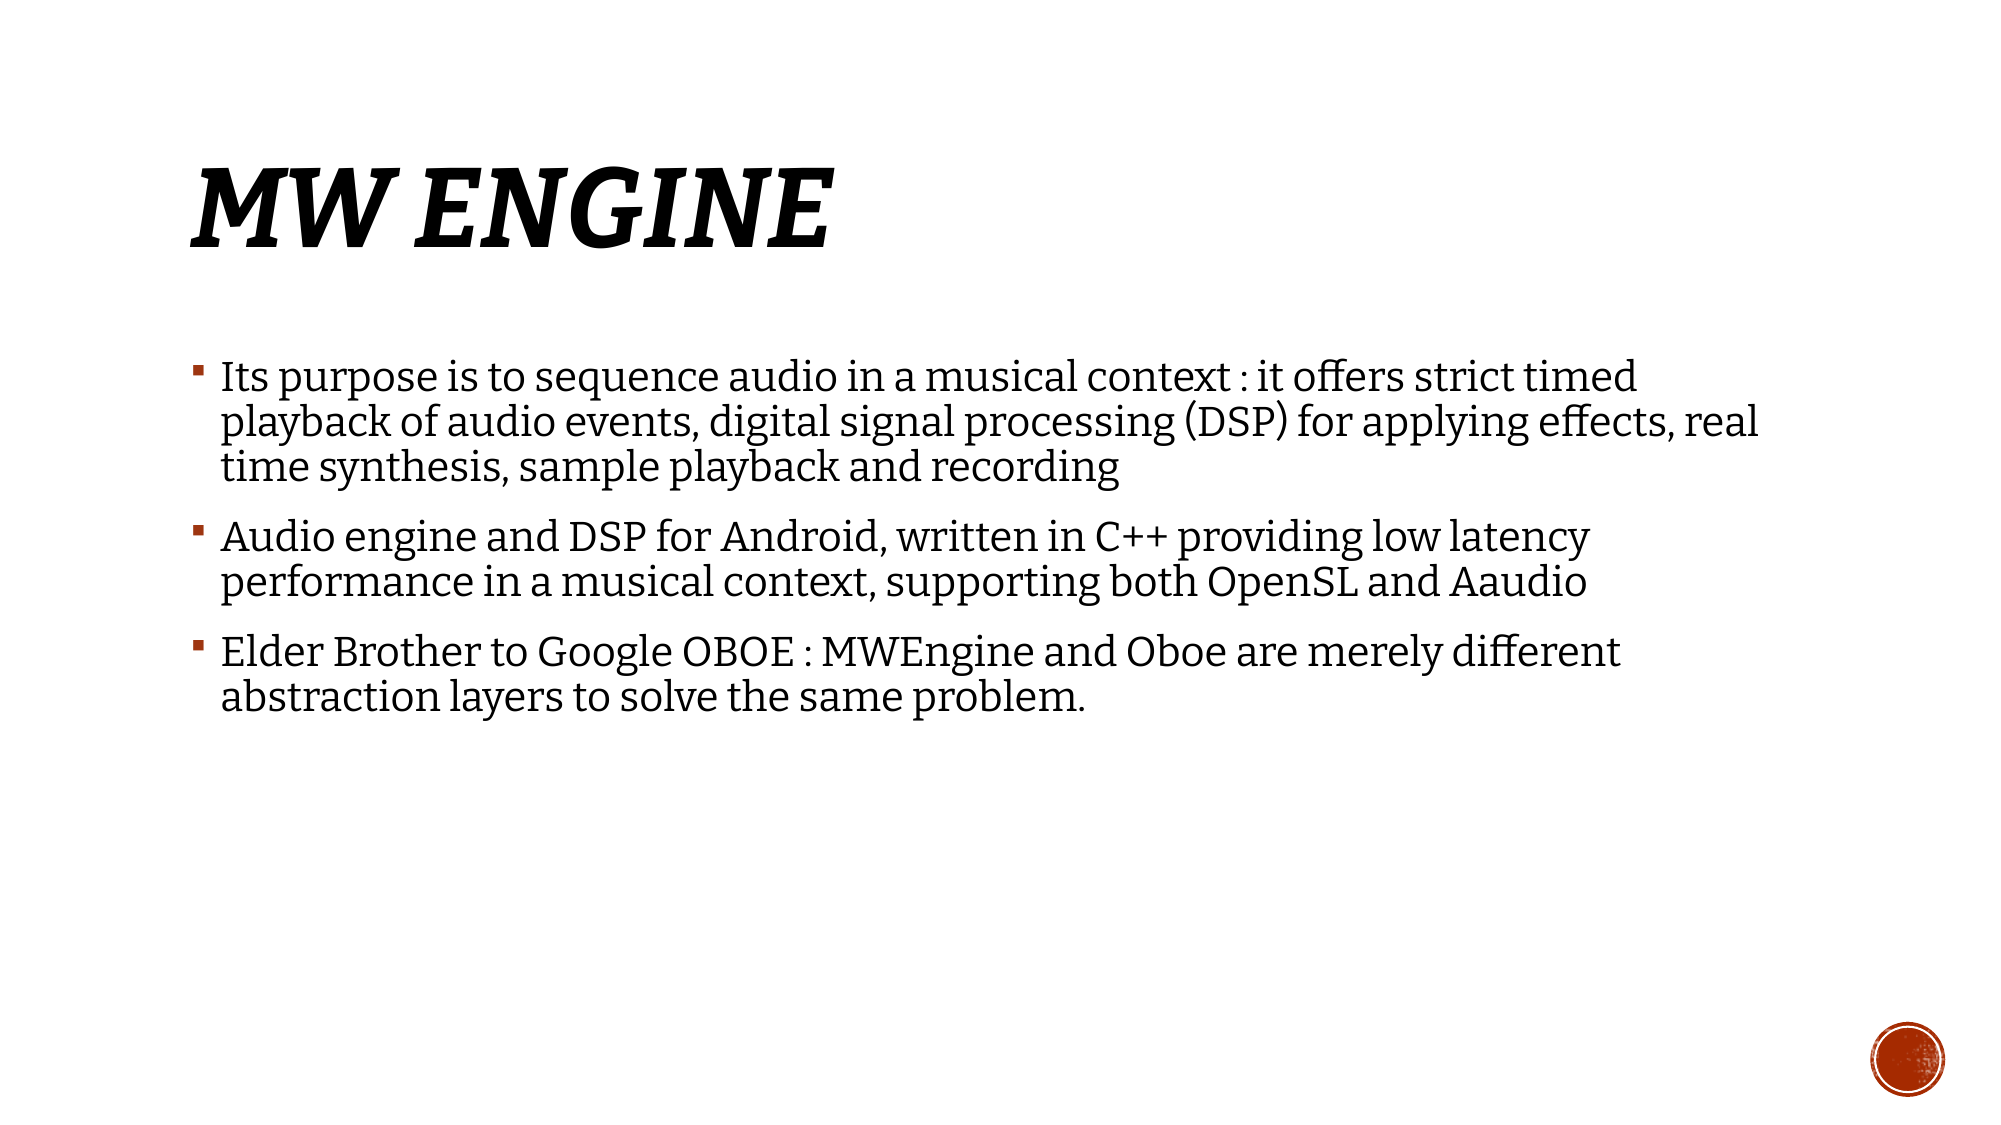

# MW Engine
Its purpose is to sequence audio in a musical context : it offers strict timed playback of audio events, digital signal processing (DSP) for applying effects, real time synthesis, sample playback and recording
Audio engine and DSP for Android, written in C++ providing low latency performance in a musical context, supporting both OpenSL and Aaudio
Elder Brother to Google OBOE : MWEngine and Oboe are merely different abstraction layers to solve the same problem.